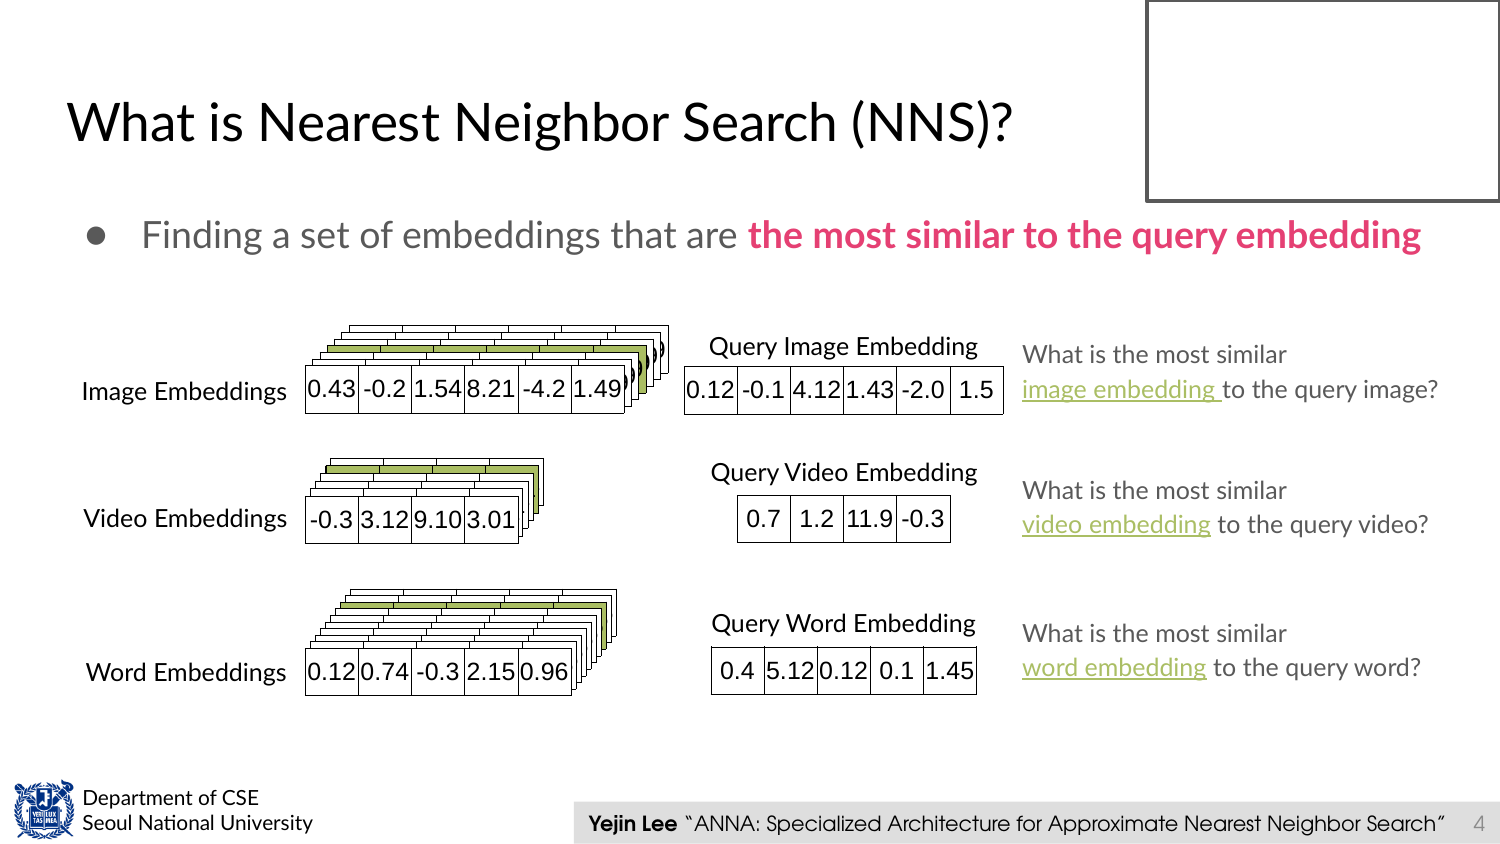

# What is Nearest Neighbor Search (NNS)?
Finding a set of embeddings that are the most similar to the query embedding
Query Image Embedding
| 0.43 | -0.2 | 1.54 | 8.21 | -4.2 | 1.49 |
| --- | --- | --- | --- | --- | --- |
| 0.43 | -0.2 | 1.54 | 8.21 | -4.2 | 1.49 |
| --- | --- | --- | --- | --- | --- |
What is the most similar
image embedding to the query image?
| 0.43 | -0.2 | 1.54 | 8.21 | -4.2 | 1.49 |
| --- | --- | --- | --- | --- | --- |
| 0.43 | -0.2 | 1.54 | 8.21 | -4.2 | 1.49 |
| --- | --- | --- | --- | --- | --- |
| 0.43 | -0.2 | 1.54 | 8.21 | -4.2 | 1.49 |
| --- | --- | --- | --- | --- | --- |
| 0.43 | -0.2 | 1.54 | 8.21 | -4.2 | 1.49 |
| --- | --- | --- | --- | --- | --- |
| 0.43 | -0.2 | 1.54 | 8.21 | -4.2 | 1.49 |
| --- | --- | --- | --- | --- | --- |
| 0.43 | -0.2 | 1.54 | 8.21 | -4.2 | 1.49 |
| --- | --- | --- | --- | --- | --- |
| 0.12 | -0.1 | 4.12 | 1.43 | -2.0 | 1.5 |
| --- | --- | --- | --- | --- | --- |
Image Embeddings
Query Video Embedding
| -0.3 | 3.12 | 9.10 | 3.01 |
| --- | --- | --- | --- |
| -0.3 | 3.12 | 9.10 | 3.01 |
| --- | --- | --- | --- |
| -0.3 | 3.12 | 9.10 | 3.01 |
| --- | --- | --- | --- |
What is the most similar
video embedding to the query video?
| -0.3 | 3.12 | 9.10 | 3.01 |
| --- | --- | --- | --- |
| -0.3 | 3.12 | 9.10 | 3.01 |
| --- | --- | --- | --- |
| -0.3 | 3.12 | 9.10 | 3.01 |
| --- | --- | --- | --- |
| 0.7 | 1.2 | 11.9 | -0.3 |
| --- | --- | --- | --- |
Video Embeddings
| -0.3 | 3.12 | 9.10 | 3.01 |
| --- | --- | --- | --- |
| 0.12 | 0.74 | -0.3 | 2.15 | 0.96 |
| --- | --- | --- | --- | --- |
| 0.12 | 0.74 | -0.3 | 2.15 | 0.96 |
| --- | --- | --- | --- | --- |
Query Word Embedding
| 0.12 | 0.74 | -0.3 | 2.15 | 0.96 |
| --- | --- | --- | --- | --- |
| 0.12 | 0.74 | -0.3 | 2.15 | 0.96 |
| --- | --- | --- | --- | --- |
| 0.12 | 0.74 | -0.3 | 2.15 | 0.96 |
| --- | --- | --- | --- | --- |
What is the most similar
word embedding to the query word?
| 0.12 | 0.74 | -0.3 | 2.15 | 0.96 |
| --- | --- | --- | --- | --- |
| 0.12 | 0.74 | -0.3 | 2.15 | 0.96 |
| --- | --- | --- | --- | --- |
| 0.12 | 0.74 | -0.3 | 2.15 | 0.96 |
| --- | --- | --- | --- | --- |
| 0.12 | 0.74 | -0.3 | 2.15 | 0.96 |
| --- | --- | --- | --- | --- |
| 0.12 | 0.74 | -0.3 | 2.15 | 0.96 |
| --- | --- | --- | --- | --- |
| 0.4 | 5.12 | 0.12 | 0.1 | 1.45 |
| --- | --- | --- | --- | --- |
| 0.12 | 0.74 | -0.3 | 2.15 | 0.96 |
| --- | --- | --- | --- | --- |
Word Embeddings
4